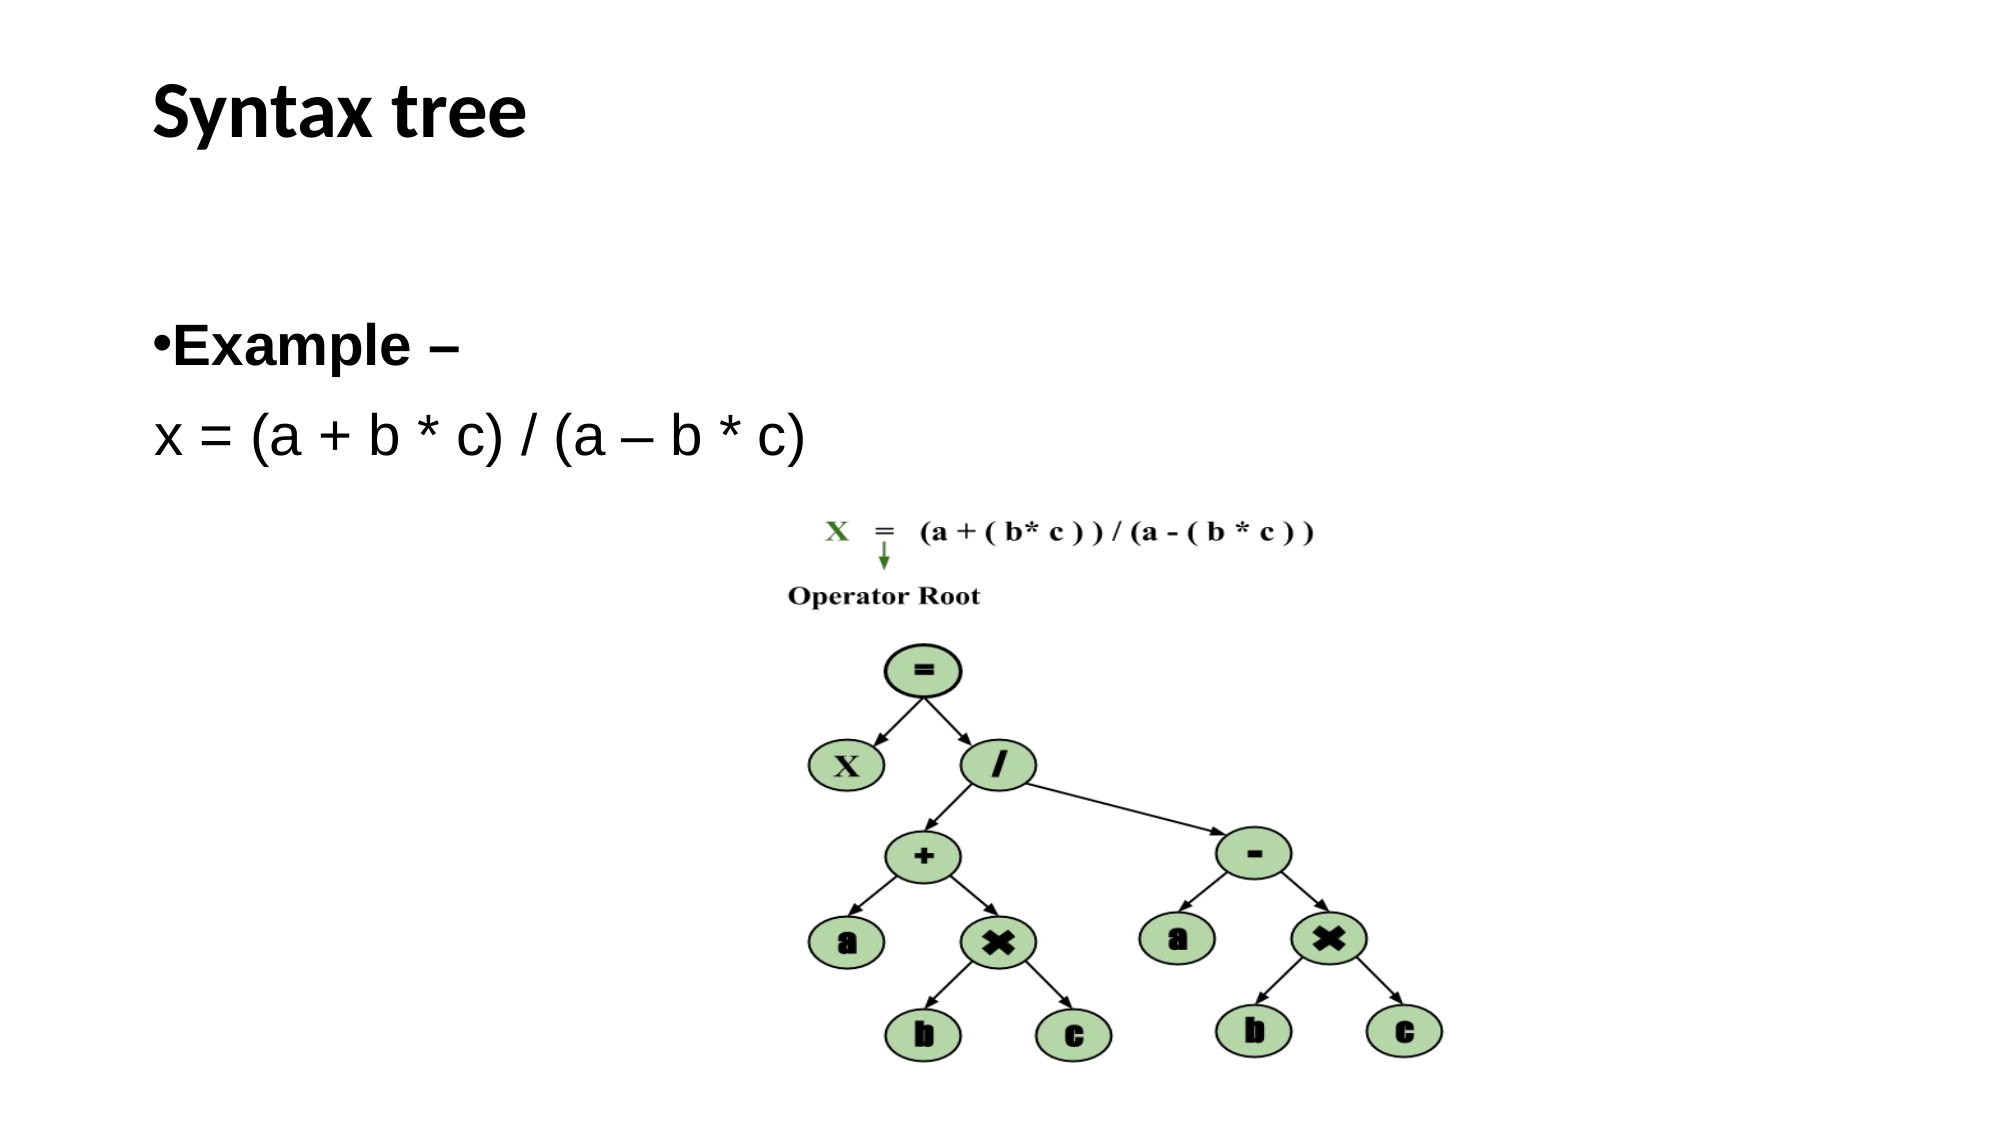

# Syntax tree
Example –
	x = (a + b * c) / (a – b * c)